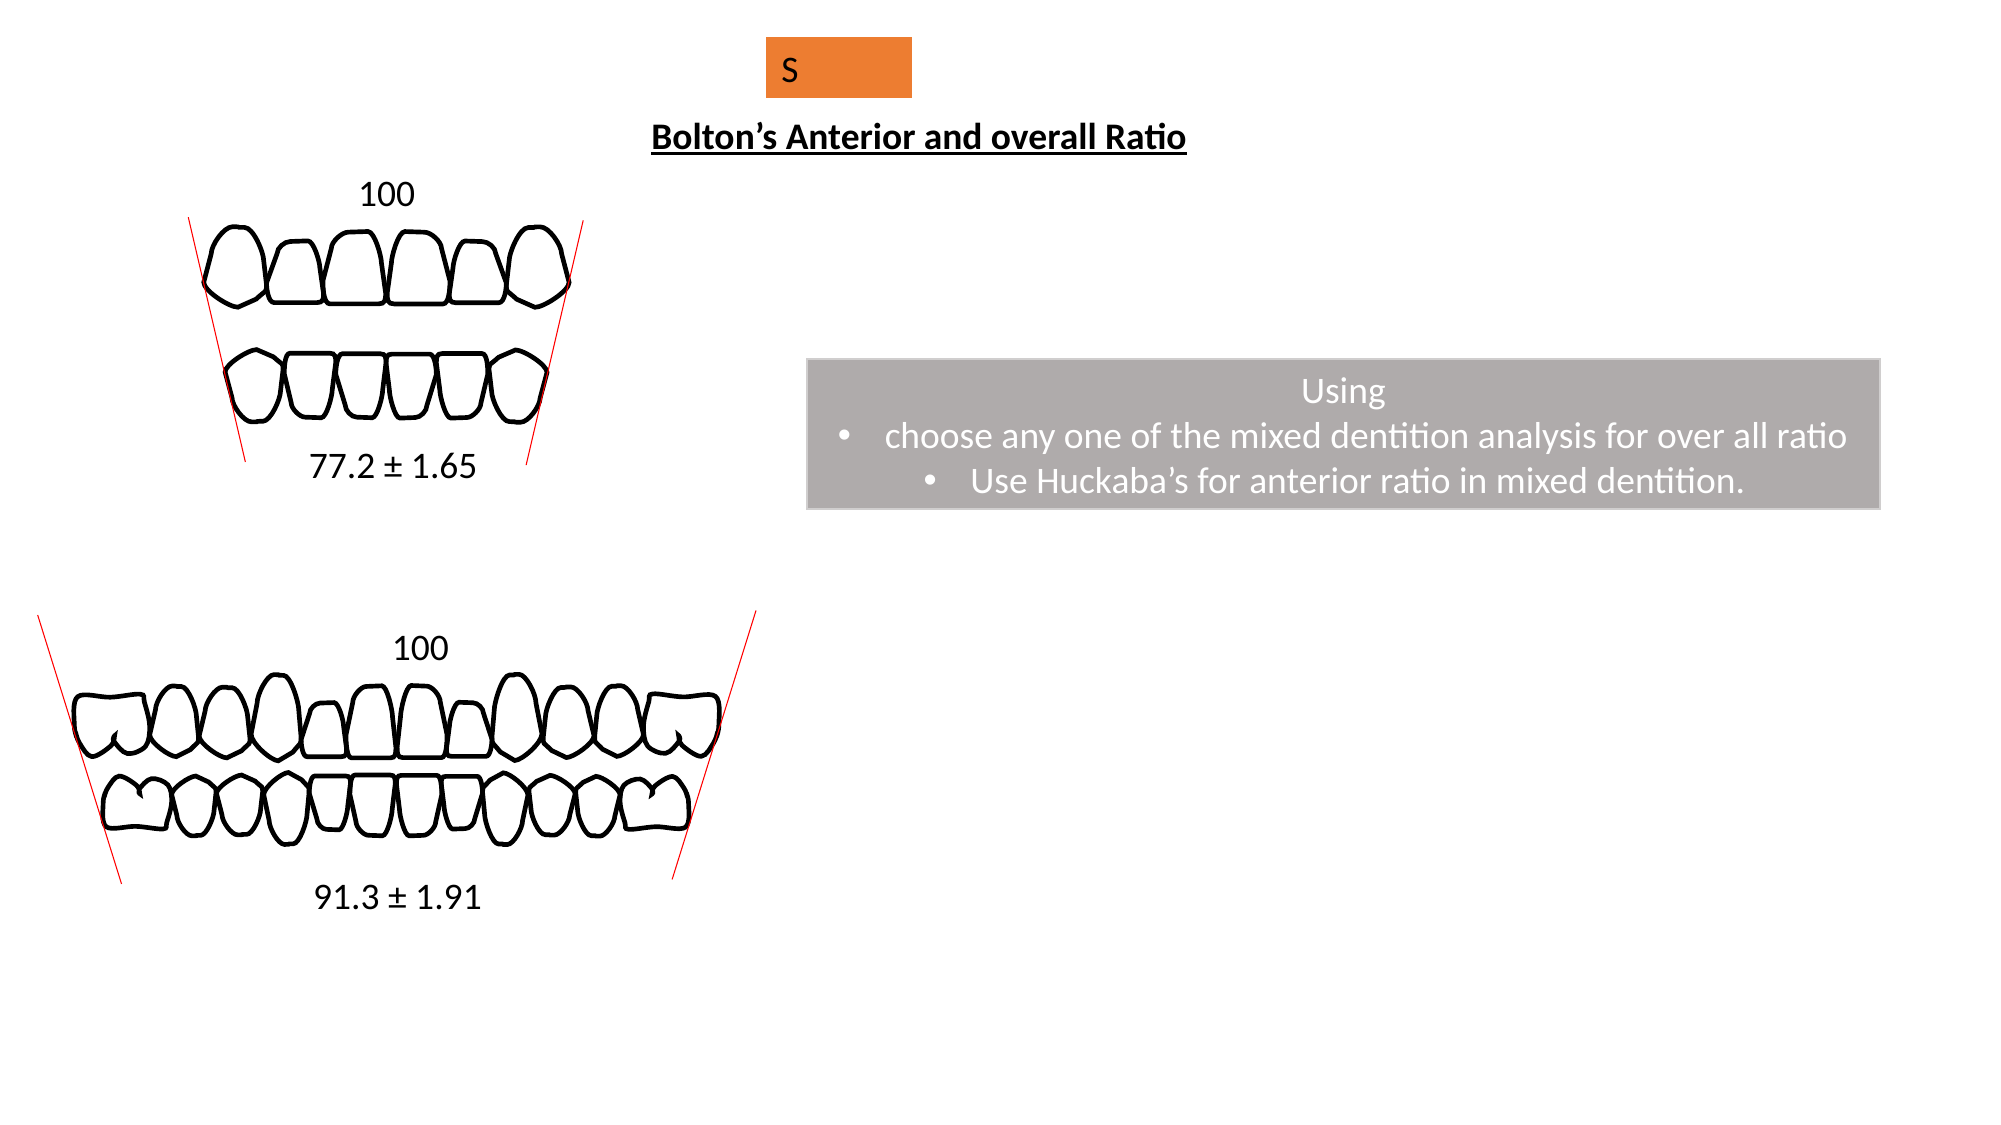

S
Bolton’s Anterior and overall Ratio

        100

Using
choose any one of the mixed dentition analysis for over all ratio
Use Huckaba’s for anterior ratio in mixed dentition.
77.2 ± 1.65

        100
91.3 ± 1.91